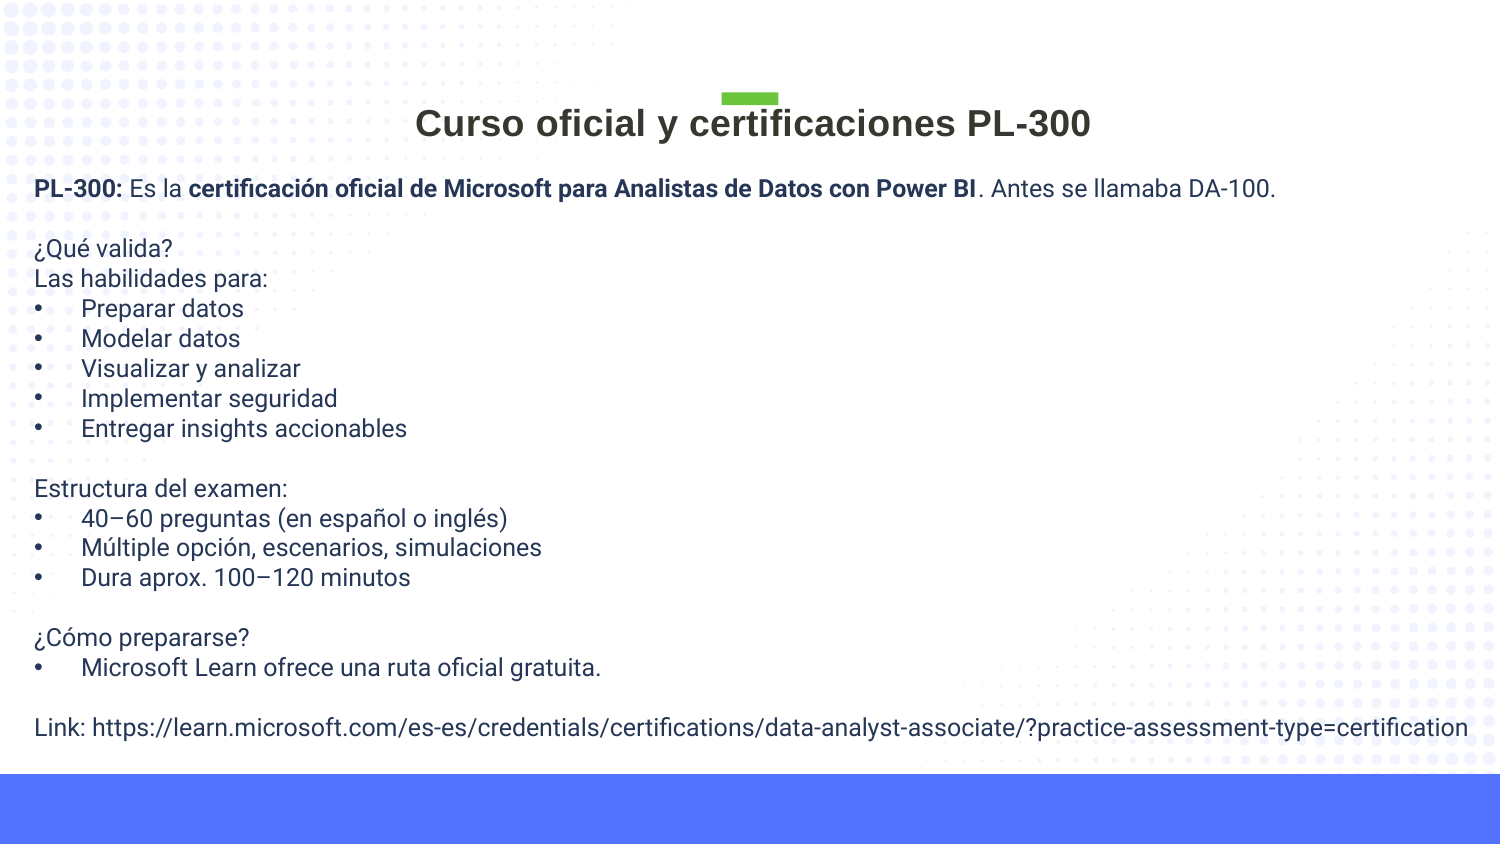

Curso oficial y certificaciones PL-300
PL-300: Es la certificación oficial de Microsoft para Analistas de Datos con Power BI. Antes se llamaba DA-100.

¿Qué valida?
Las habilidades para:
Preparar datos
Modelar datos
Visualizar y analizar
Implementar seguridad
Entregar insights accionables

Estructura del examen:
40–60 preguntas (en español o inglés)
Múltiple opción, escenarios, simulaciones
Dura aprox. 100–120 minutos

¿Cómo prepararse?
Microsoft Learn ofrece una ruta oficial gratuita.

Link: https://learn.microsoft.com/es-es/credentials/certifications/data-analyst-associate/?practice-assessment-type=certification